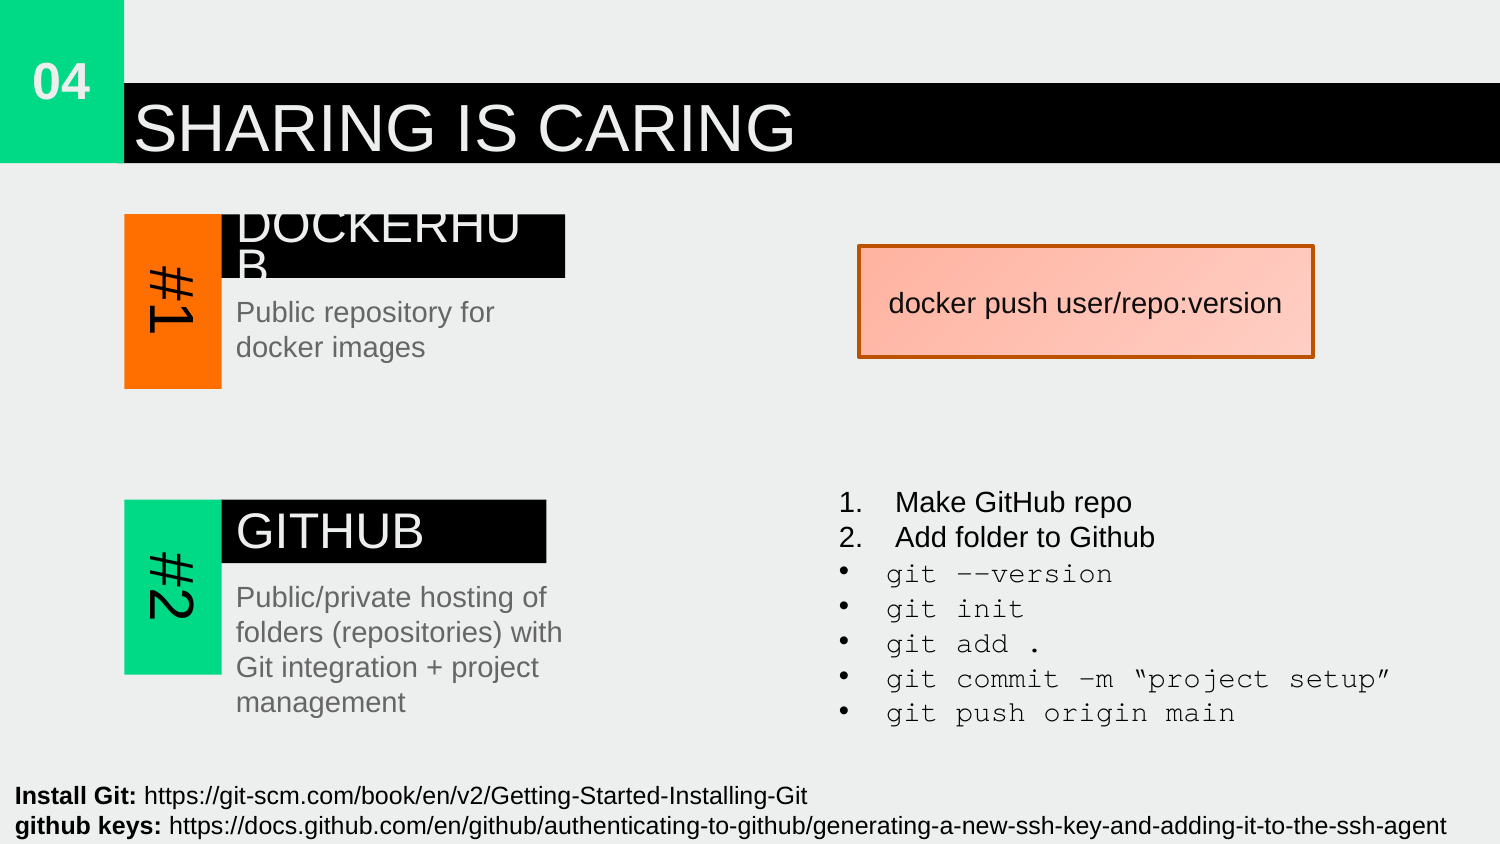

04
# SHARING IS CARING
DOCKERHUB
docker push user/repo:version
#1
Public repository for docker images
Make GitHub repo
Add folder to Github
git --version
git init
git add .
git commit –m “project setup”
git push origin main
GITHUB
#2
Public/private hosting of folders (repositories) with Git integration + project management
Install Git: https://git-scm.com/book/en/v2/Getting-Started-Installing-Git
github keys: https://docs.github.com/en/github/authenticating-to-github/generating-a-new-ssh-key-and-adding-it-to-the-ssh-agent